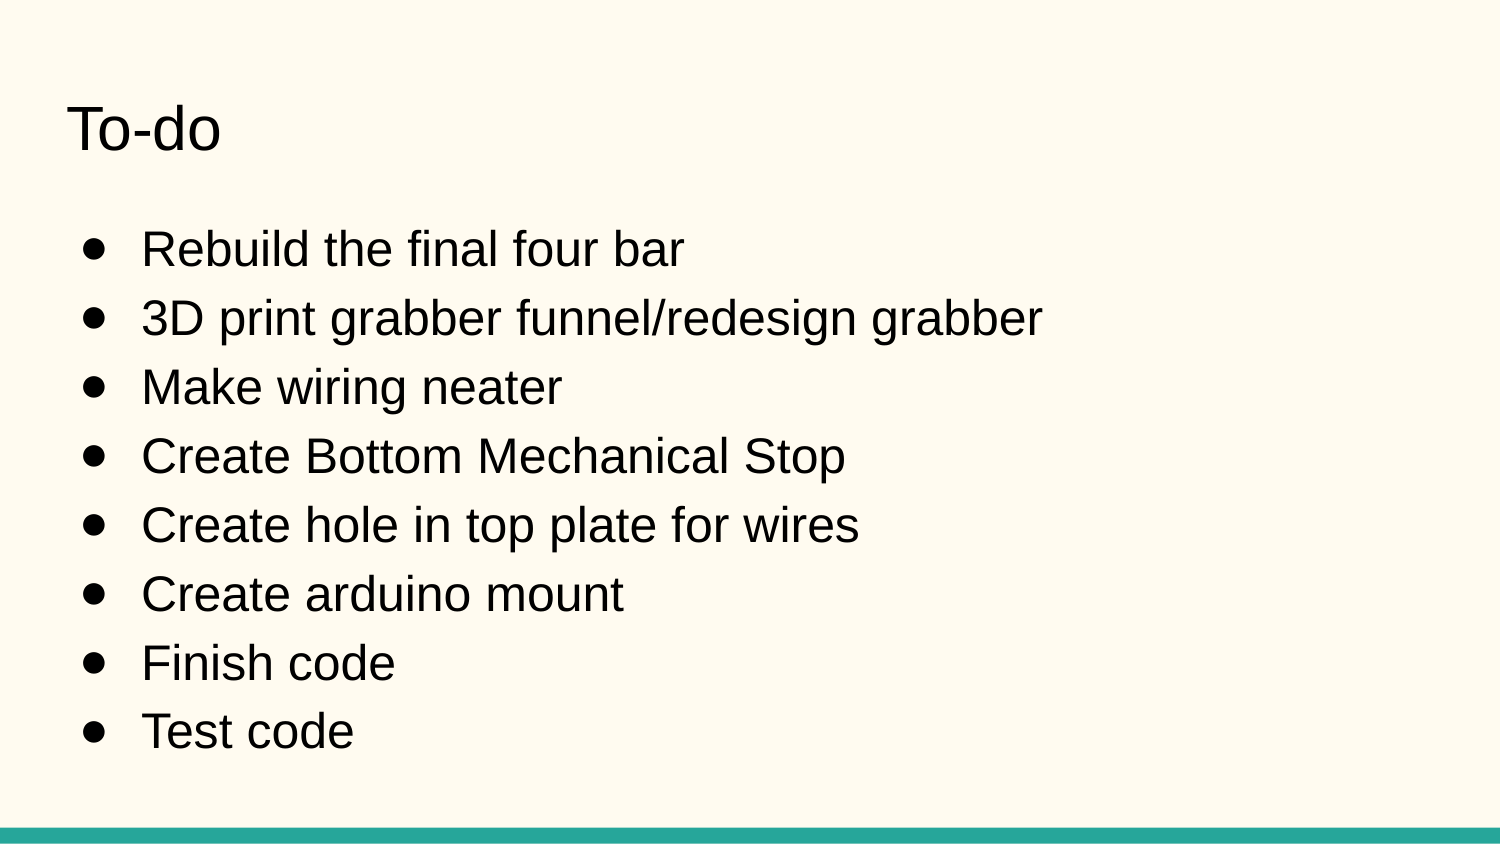

# To-do
Rebuild the final four bar
3D print grabber funnel/redesign grabber
Make wiring neater
Create Bottom Mechanical Stop
Create hole in top plate for wires
Create arduino mount
Finish code
Test code